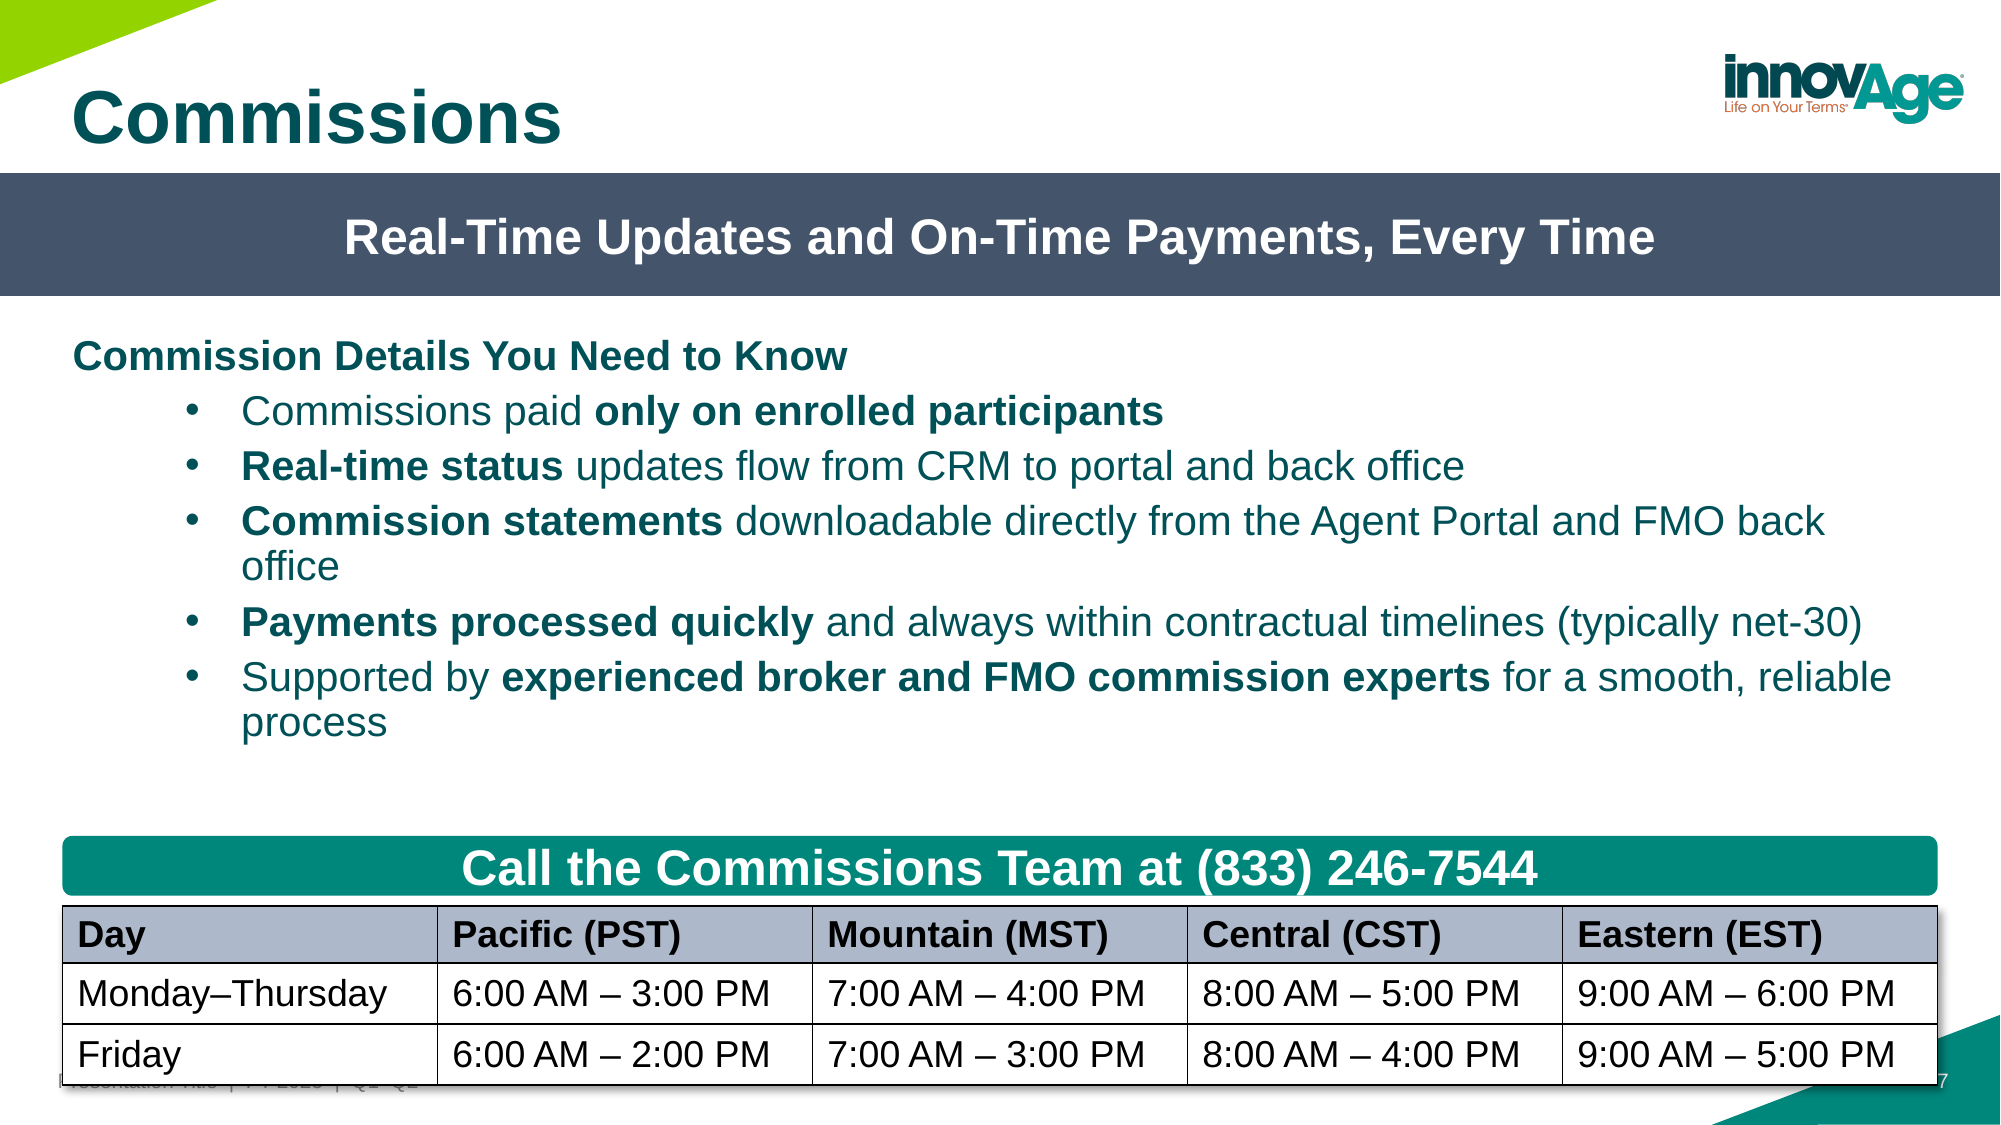

# Commissions
Real-Time Updates and On-Time Payments, Every Time
Commission Details You Need to Know
Commissions paid only on enrolled participants
Real-time status updates flow from CRM to portal and back office
Commission statements downloadable directly from the Agent Portal and FMO back office
Payments processed quickly and always within contractual timelines (typically net-30)
Supported by experienced broker and FMO commission experts for a smooth, reliable process
Call the Commissions Team at (833) 246-7544
| Day | Pacific (PST) | Mountain (MST) | Central (CST) | Eastern (EST) |
| --- | --- | --- | --- | --- |
| Monday–Thursday | 6:00 AM – 3:00 PM | 7:00 AM – 4:00 PM | 8:00 AM – 5:00 PM | 9:00 AM – 6:00 PM |
| Friday | 6:00 AM – 2:00 PM | 7:00 AM – 3:00 PM | 8:00 AM – 4:00 PM | 9:00 AM – 5:00 PM |
7